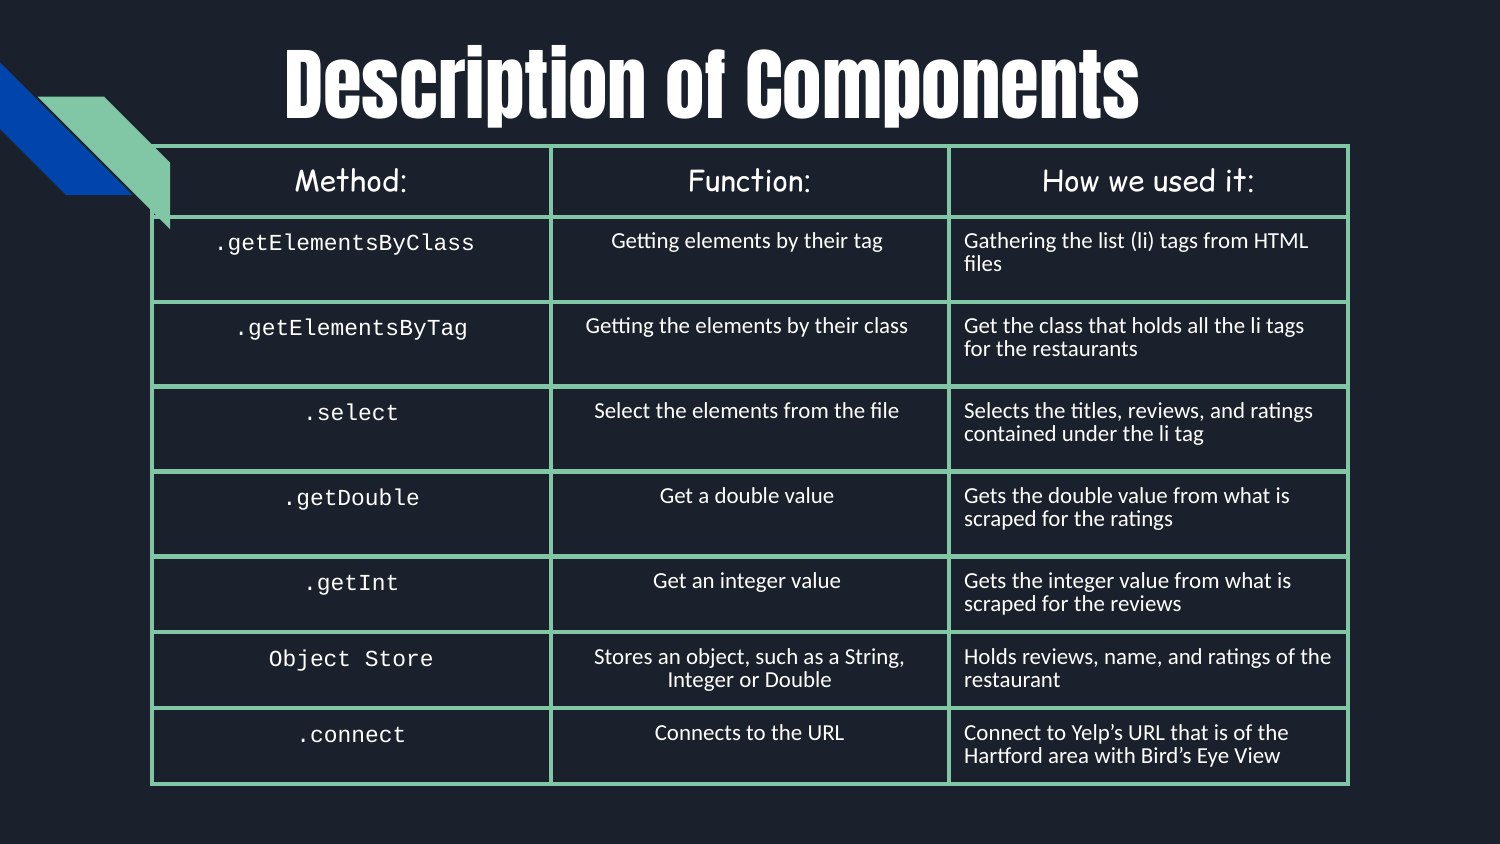

# Description of Components
| Method: | Function: | How we used it: |
| --- | --- | --- |
| .getElementsByClass | Getting elements by their tag | Gathering the list (li) tags from HTML files |
| .getElementsByTag | Getting the elements by their class | Get the class that holds all the li tags for the restaurants |
| .select | Select the elements from the file | Selects the titles, reviews, and ratings contained under the li tag |
| .getDouble | Get a double value | Gets the double value from what is scraped for the ratings |
| .getInt | Get an integer value | Gets the integer value from what is scraped for the reviews |
| Object Store | Stores an object, such as a String, Integer or Double | Holds reviews, name, and ratings of the restaurant |
| .connect | Connects to the URL | Connect to Yelp’s URL that is of the Hartford area with Bird’s Eye View |